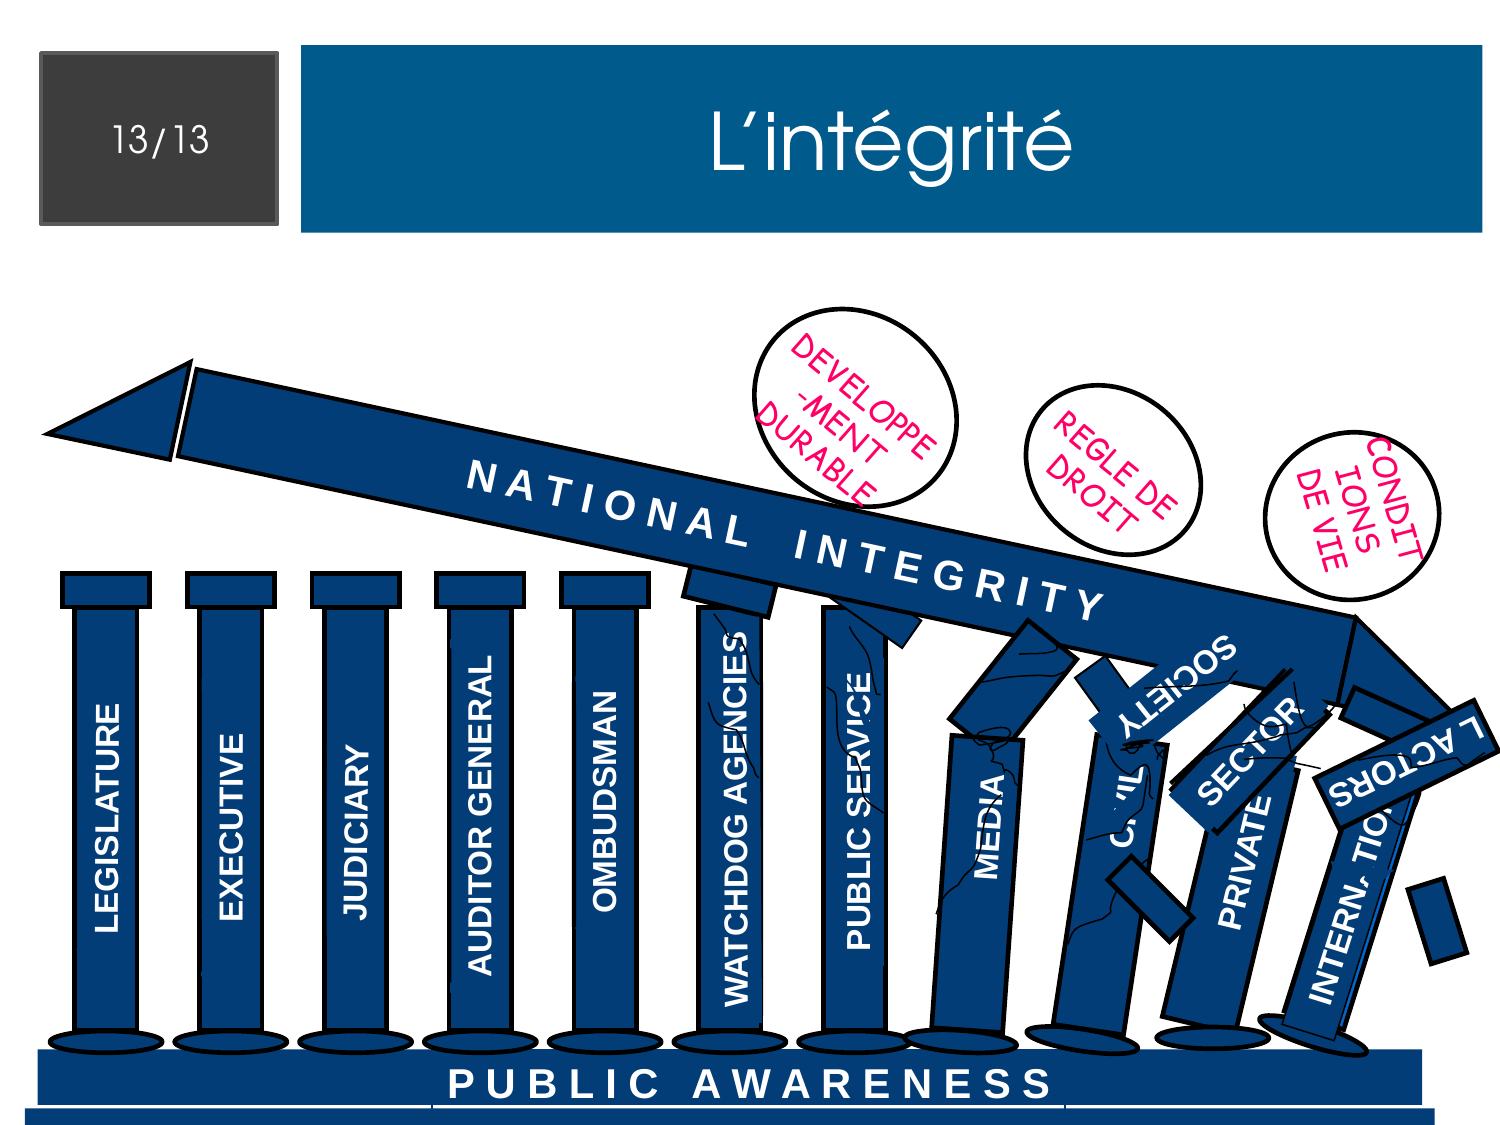

# L’intégrité
13/13

DEVELOPPE-MENT DURABLE

REGLE DE DROIT

CONDITIONS DE VIE

N A T I O N A L    I N T E G R I T Y

SOCIETY

L ACTORS

INTERNATION

MEDIA

SECTOR

CIVIL

PRIVATE
OMBUDSMAN

PUBLIC SERVICE
AUDITOR GENERAL
LEGISLATURE
WATCHDOG AGENCIES
EXECUTIVE
JUDICIARY

P U B L I C   A W A R E N E S S

S O C I E T Y’ S   V A L U E S